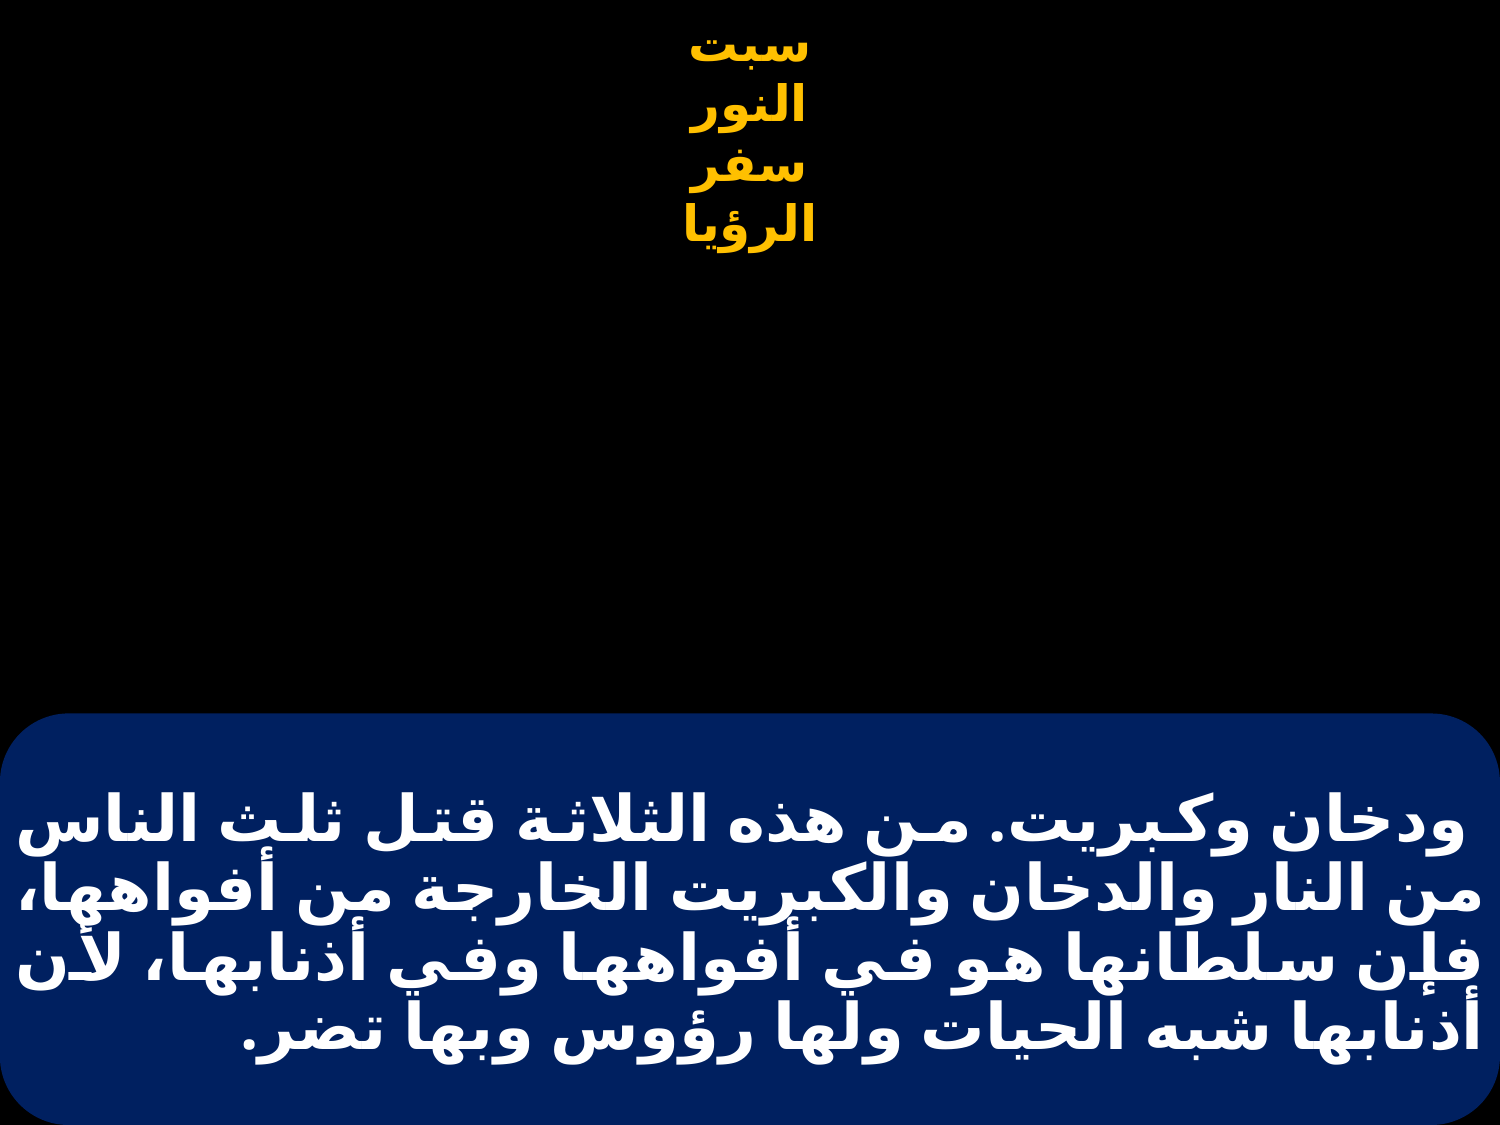

# ودخان وكبريت. من هذه الثلاثة قتل ثلث الناس من النار والدخان والكبريت الخارجة من أفواهها، فإن سلطانها هو في أفواهها وفي أذنابها، لأن أذنابها شبه الحيات ولها رؤوس وبها تضر.